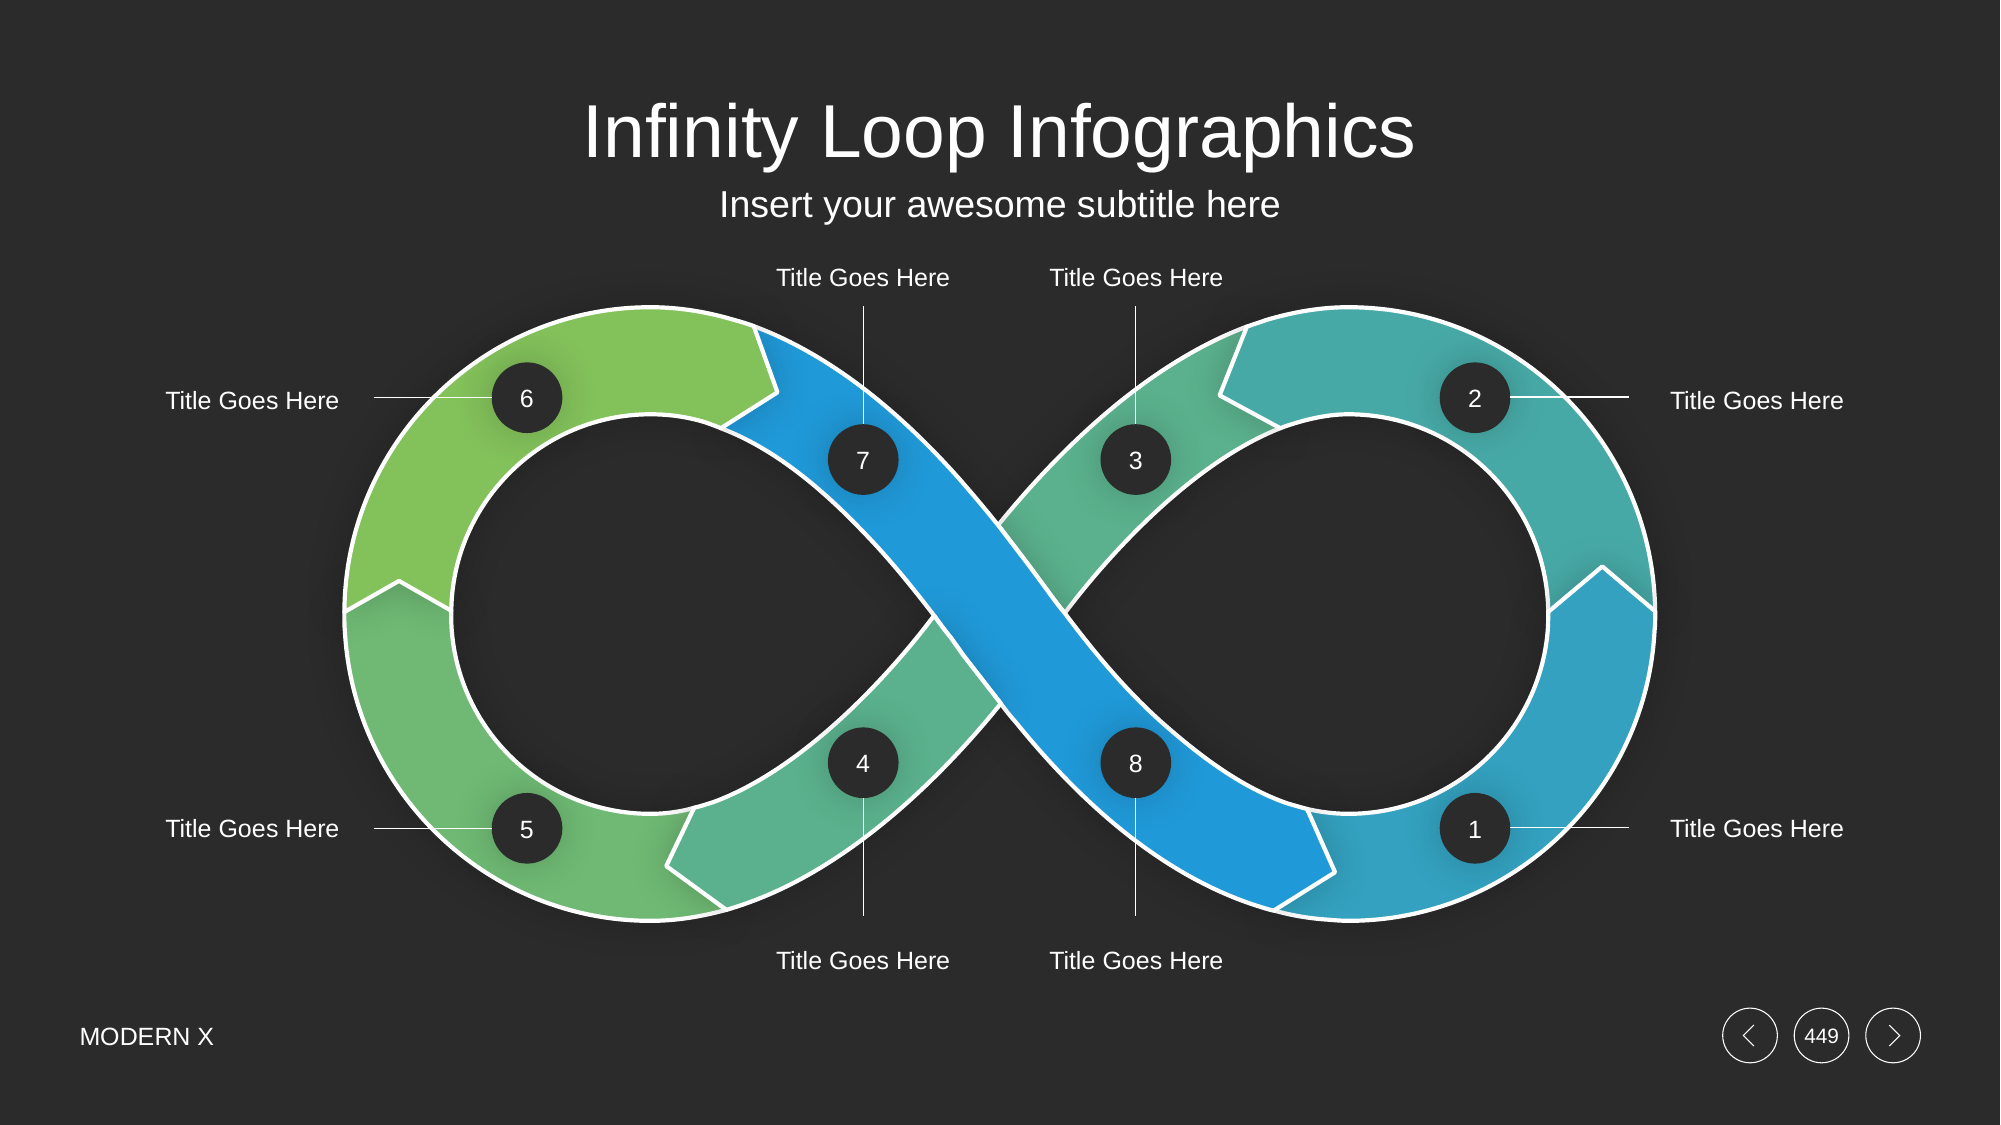

# Infinity Loop Infographics
Insert your awesome subtitle here
Title Goes Here
Title Goes Here

6
2
Title Goes Here
Title Goes Here
7
3

4
8
5
1
Title Goes Here
Title Goes Here
Title Goes Here
Title Goes Here